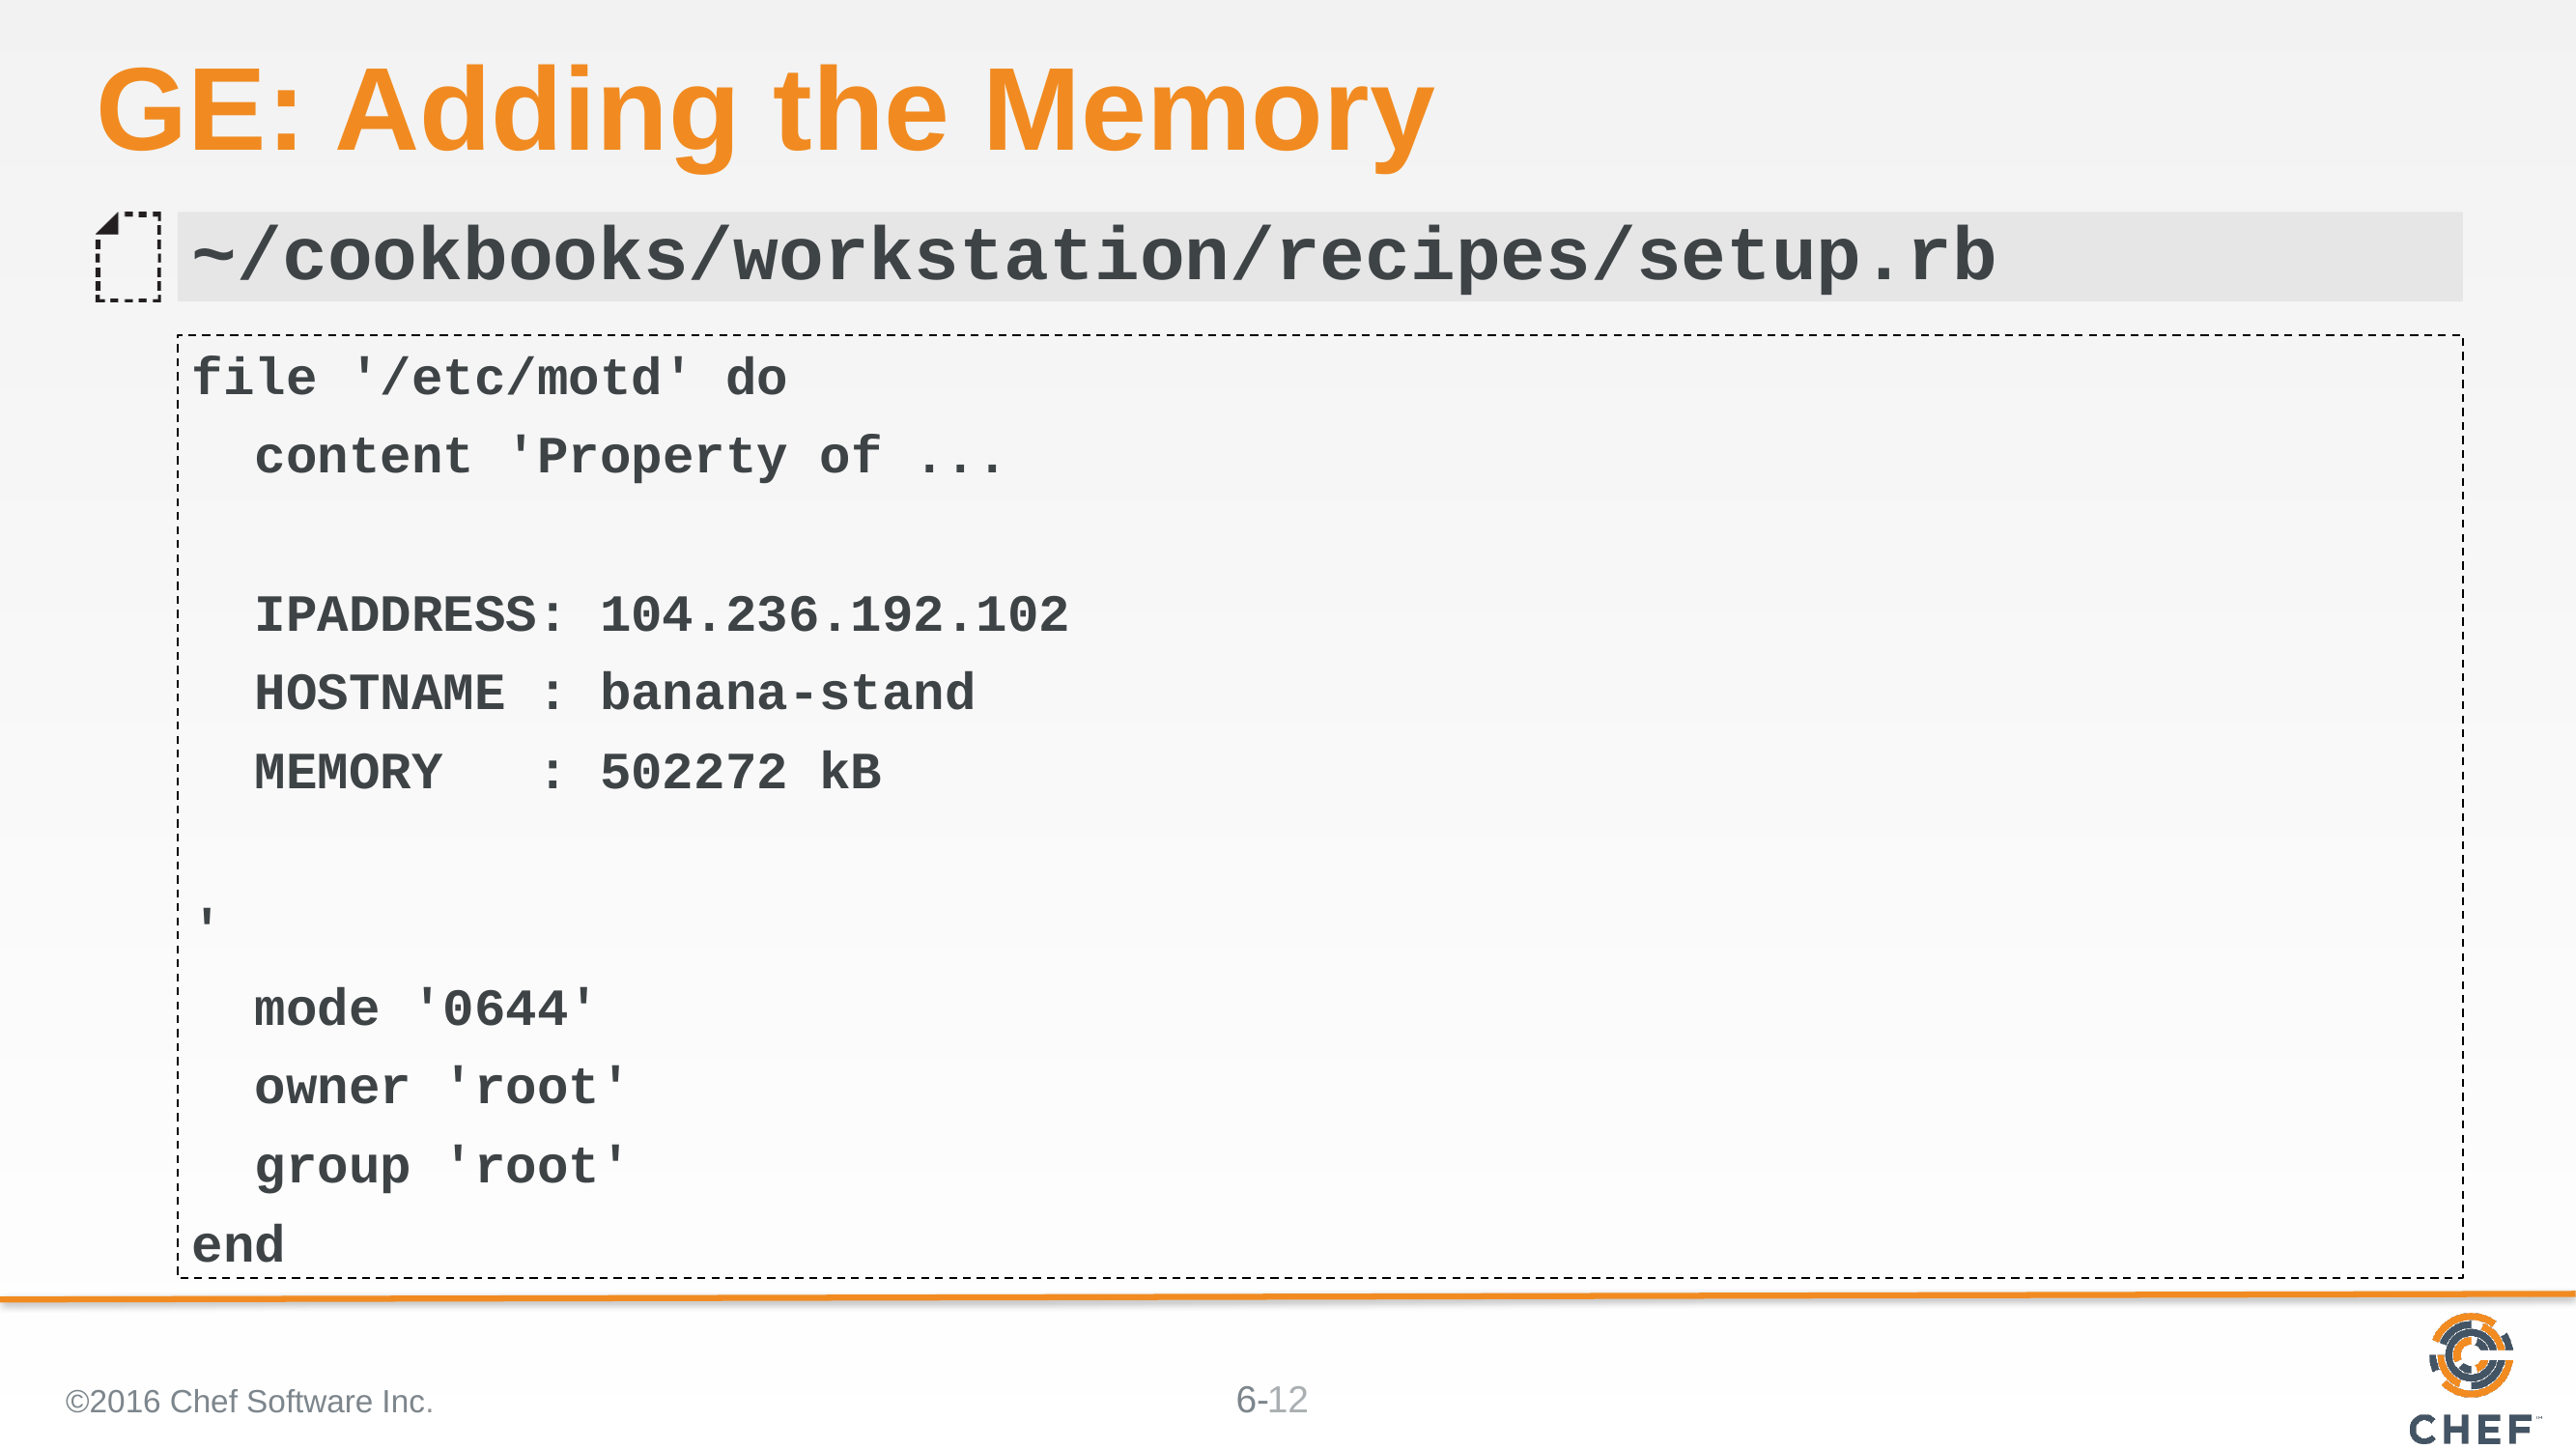

# GE: Adding the Memory
~/cookbooks/workstation/recipes/setup.rb
file '/etc/motd' do
  content 'Property of ...

  IPADDRESS: 104.236.192.102
  HOSTNAME : banana-stand
  MEMORY   : 502272 kB

'
  mode '0644'
  owner 'root'
  group 'root'
end

©2016 Chef Software Inc.
12